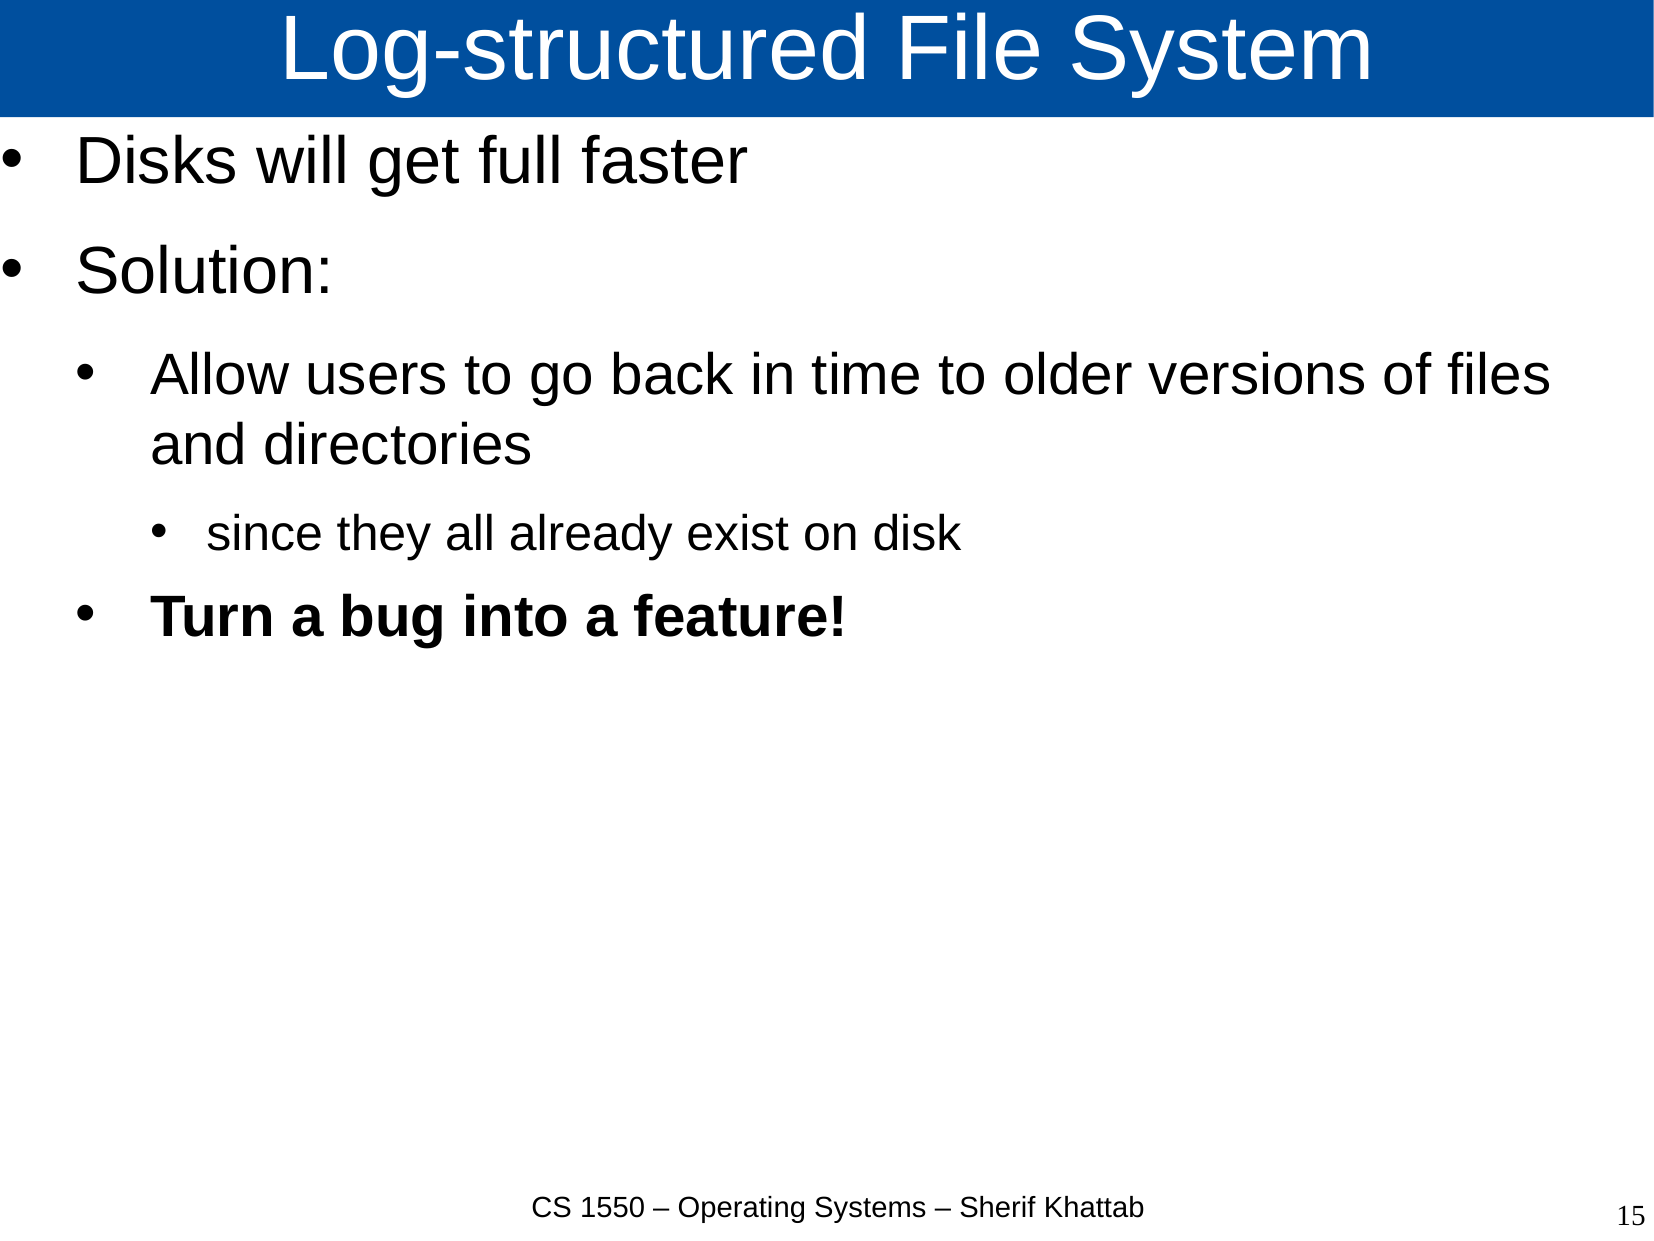

# Log-structured File System
Disks will get full faster
Solution:
Allow users to go back in time to older versions of files and directories
since they all already exist on disk
Turn a bug into a feature!

CS 1550 – Operating Systems – Sherif Khattab
15